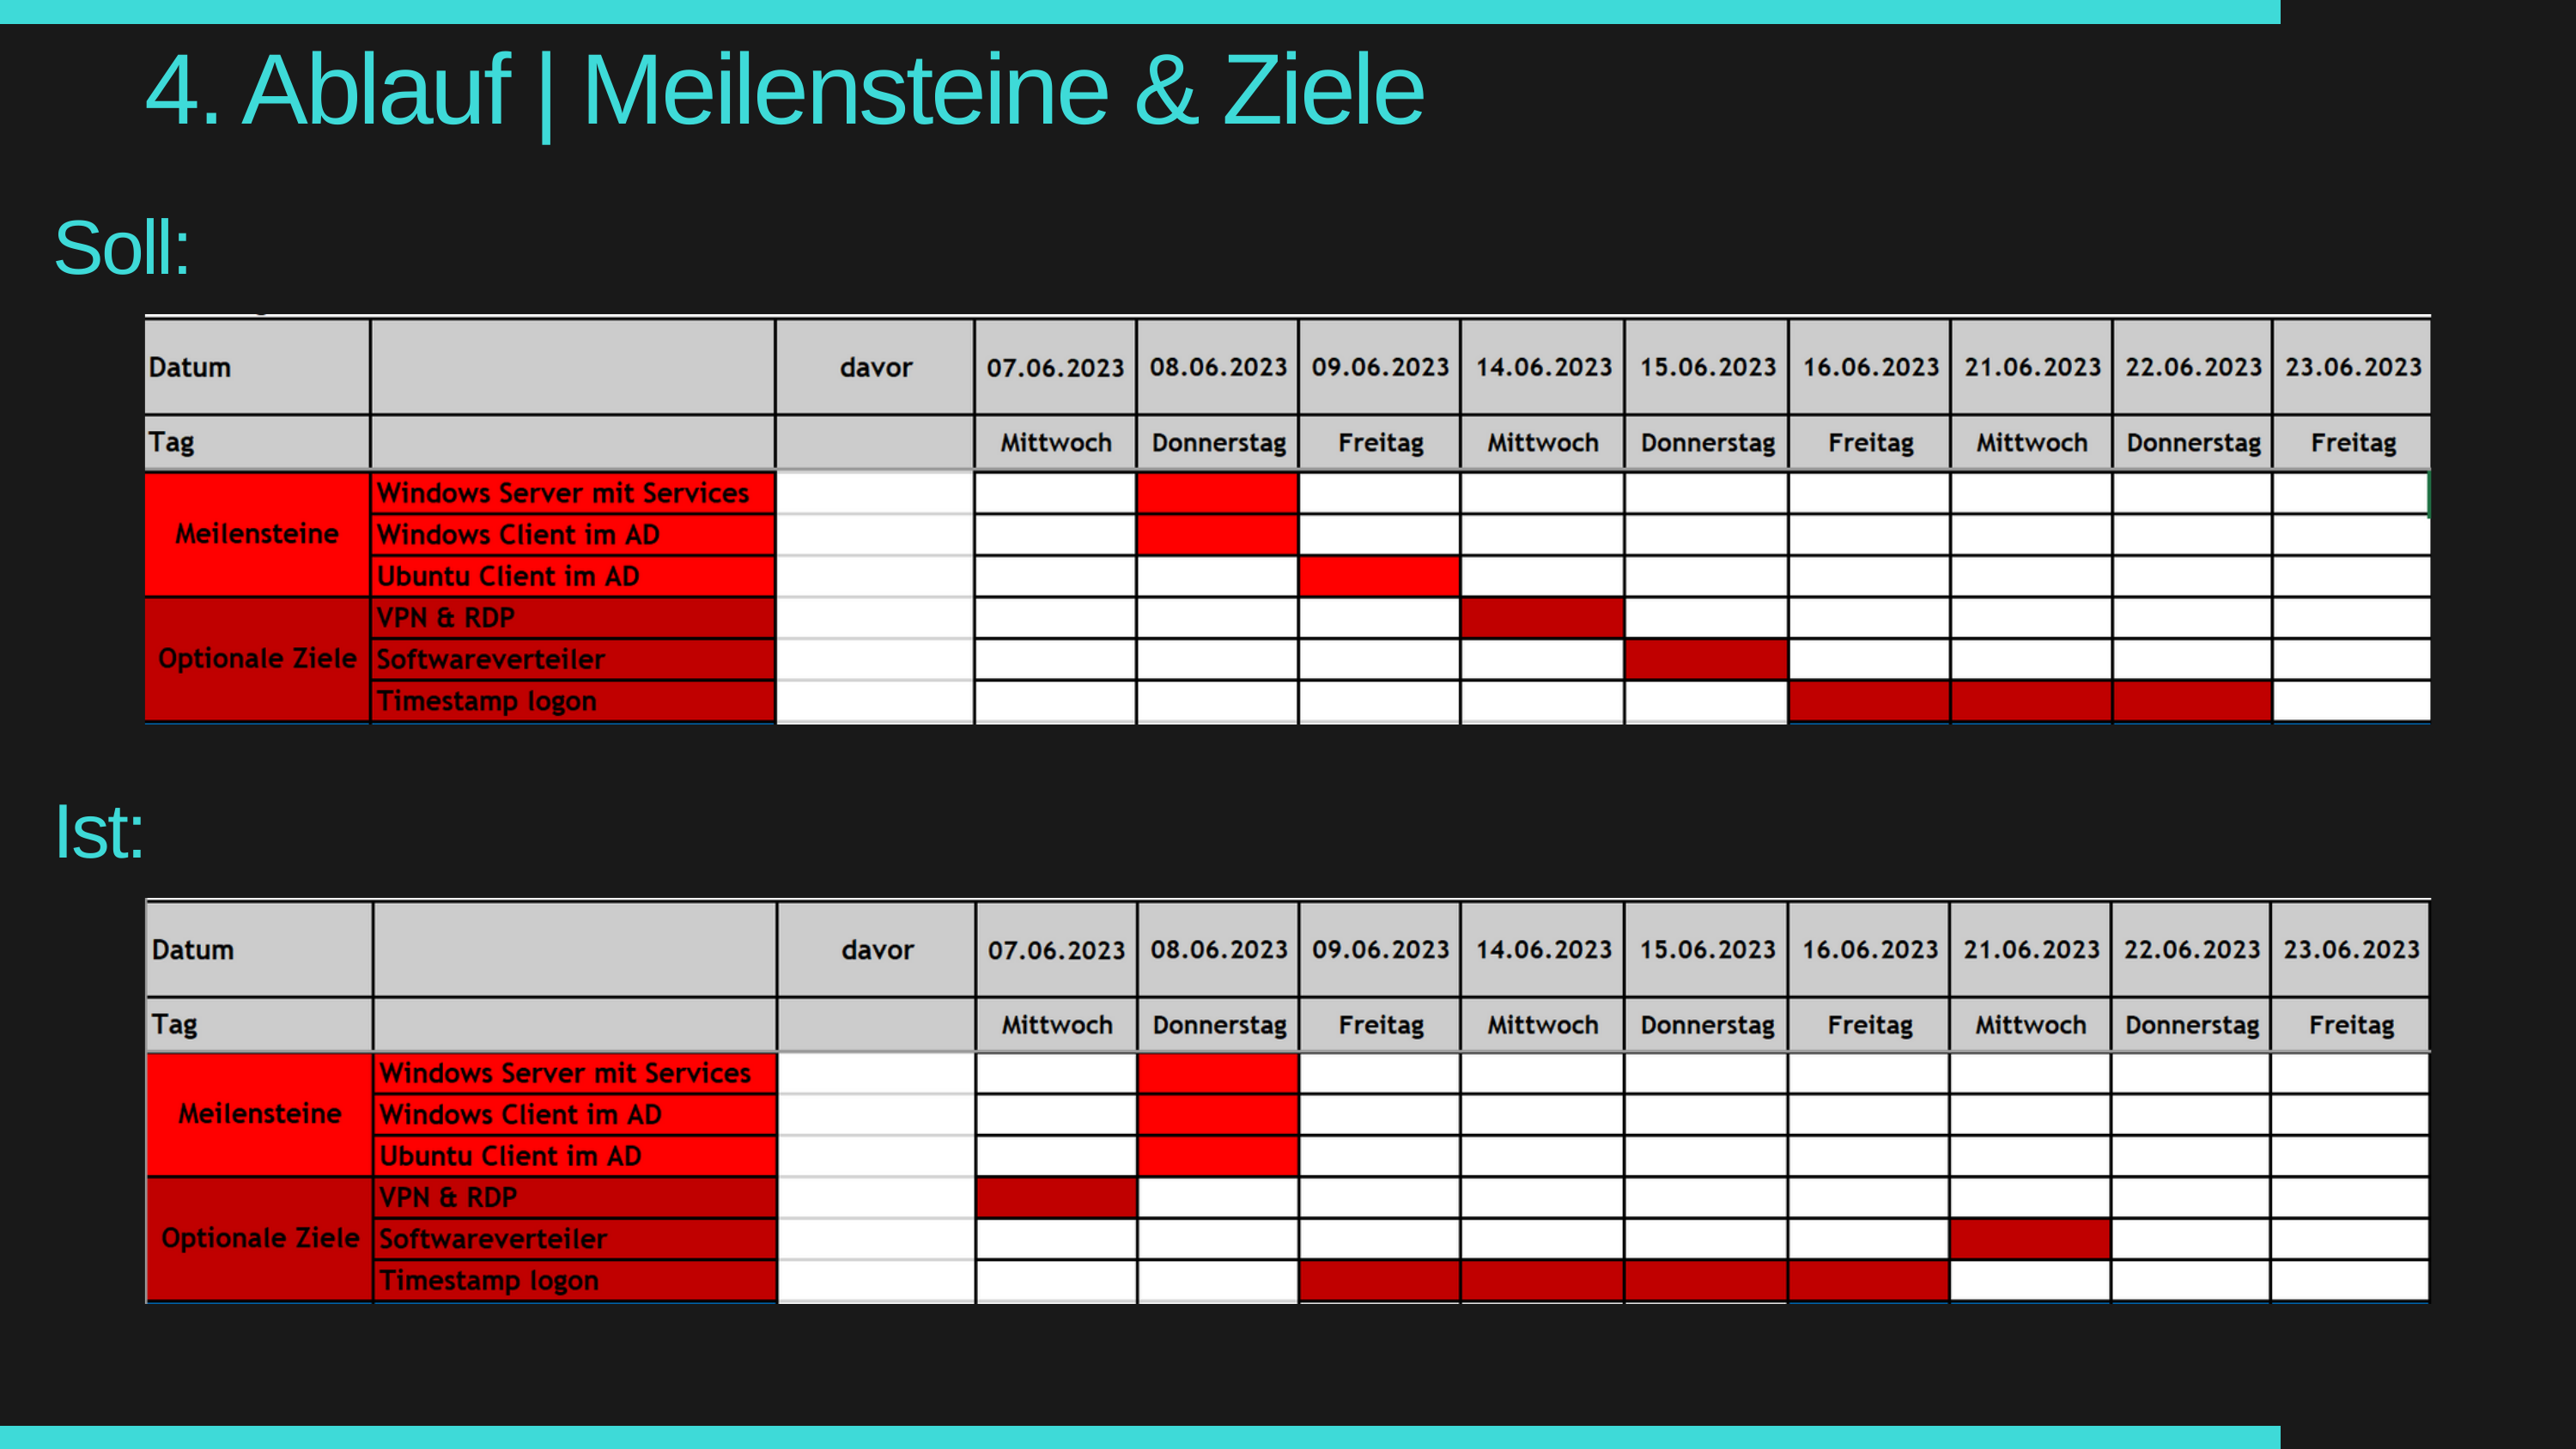

4. Ablauf | Meilensteine & Ziele
Soll:

Ist: